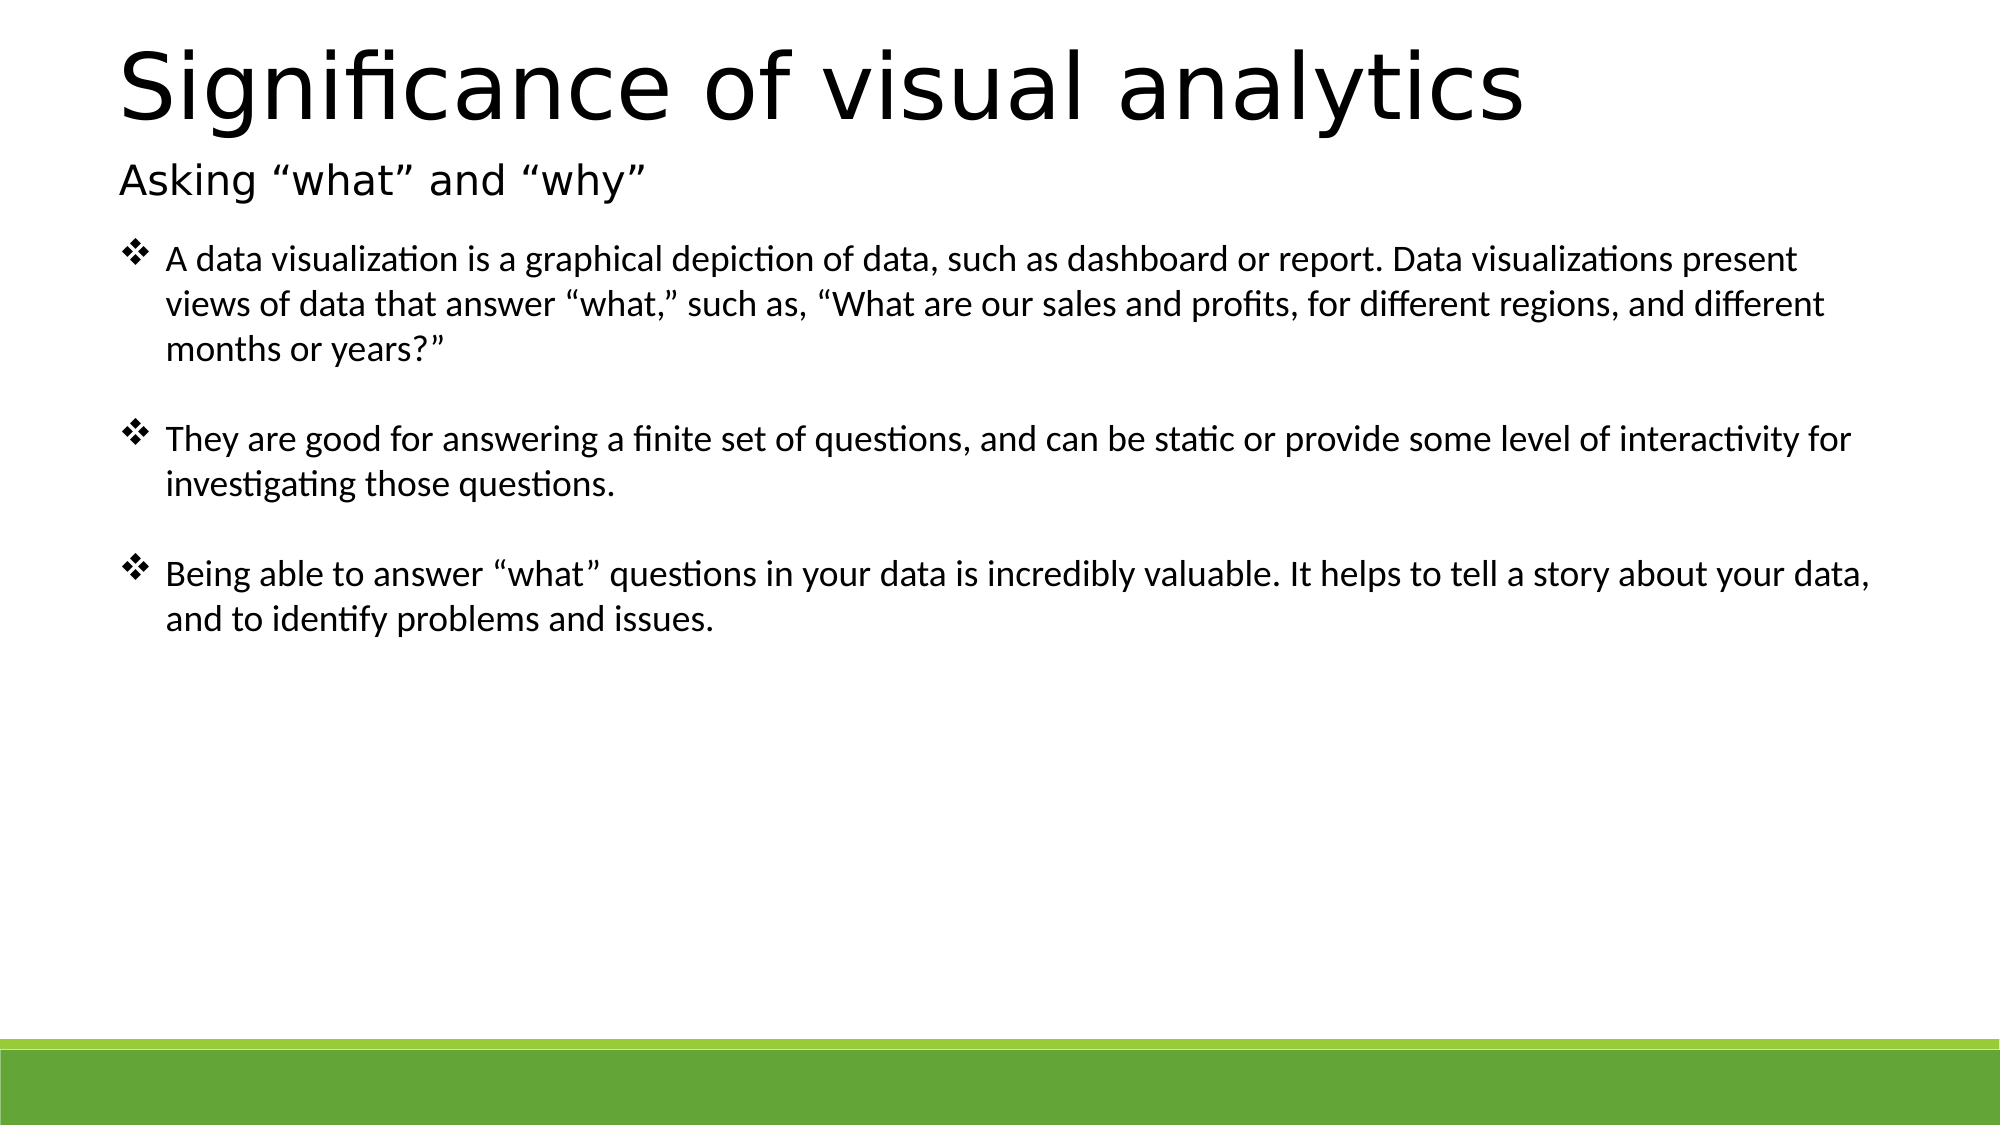

Significance of visual analytics
Asking “what” and “why”
A data visualization is a graphical depiction of data, such as dashboard or report. Data visualizations present views of data that answer “what,” such as, “What are our sales and profits, for different regions, and different months or years?”

They are good for answering a finite set of questions, and can be static or provide some level of interactivity for investigating those questions.

Being able to answer “what” questions in your data is incredibly valuable. It helps to tell a story about your data, and to identify problems and issues.